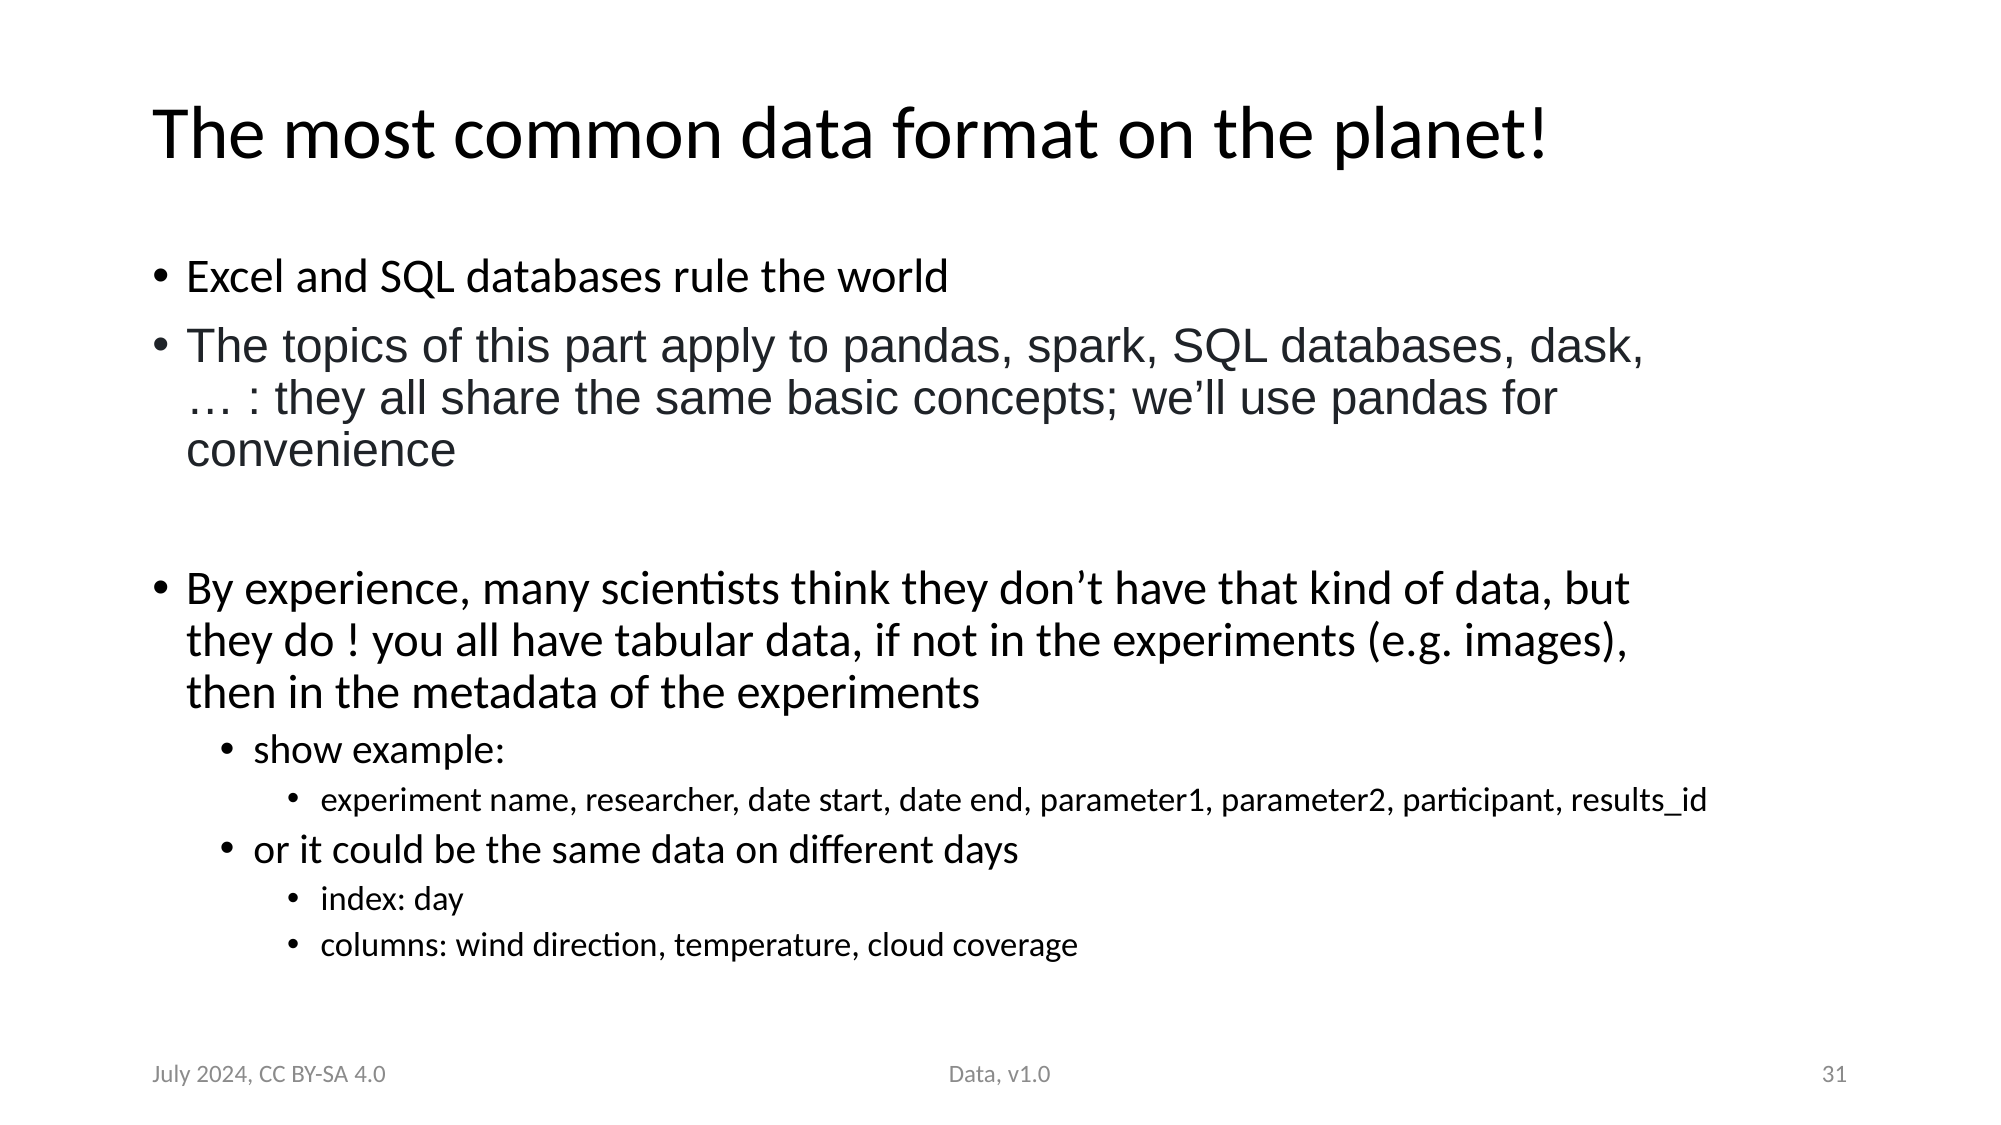

# The most common data format on the planet!
Excel and SQL databases rule the world
The topics of this part apply to pandas, spark, SQL databases, dask, … : they all share the same basic concepts; we’ll use pandas for convenience

By experience, many scientists think they don’t have that kind of data, but they do ! you all have tabular data, if not in the experiments (e.g. images), then in the metadata of the experiments
show example:
experiment name, researcher, date start, date end, parameter1, parameter2, participant, results_id
or it could be the same data on different days
index: day
columns: wind direction, temperature, cloud coverage

July 2024, CC BY-SA 4.0
Data, v1.0
31